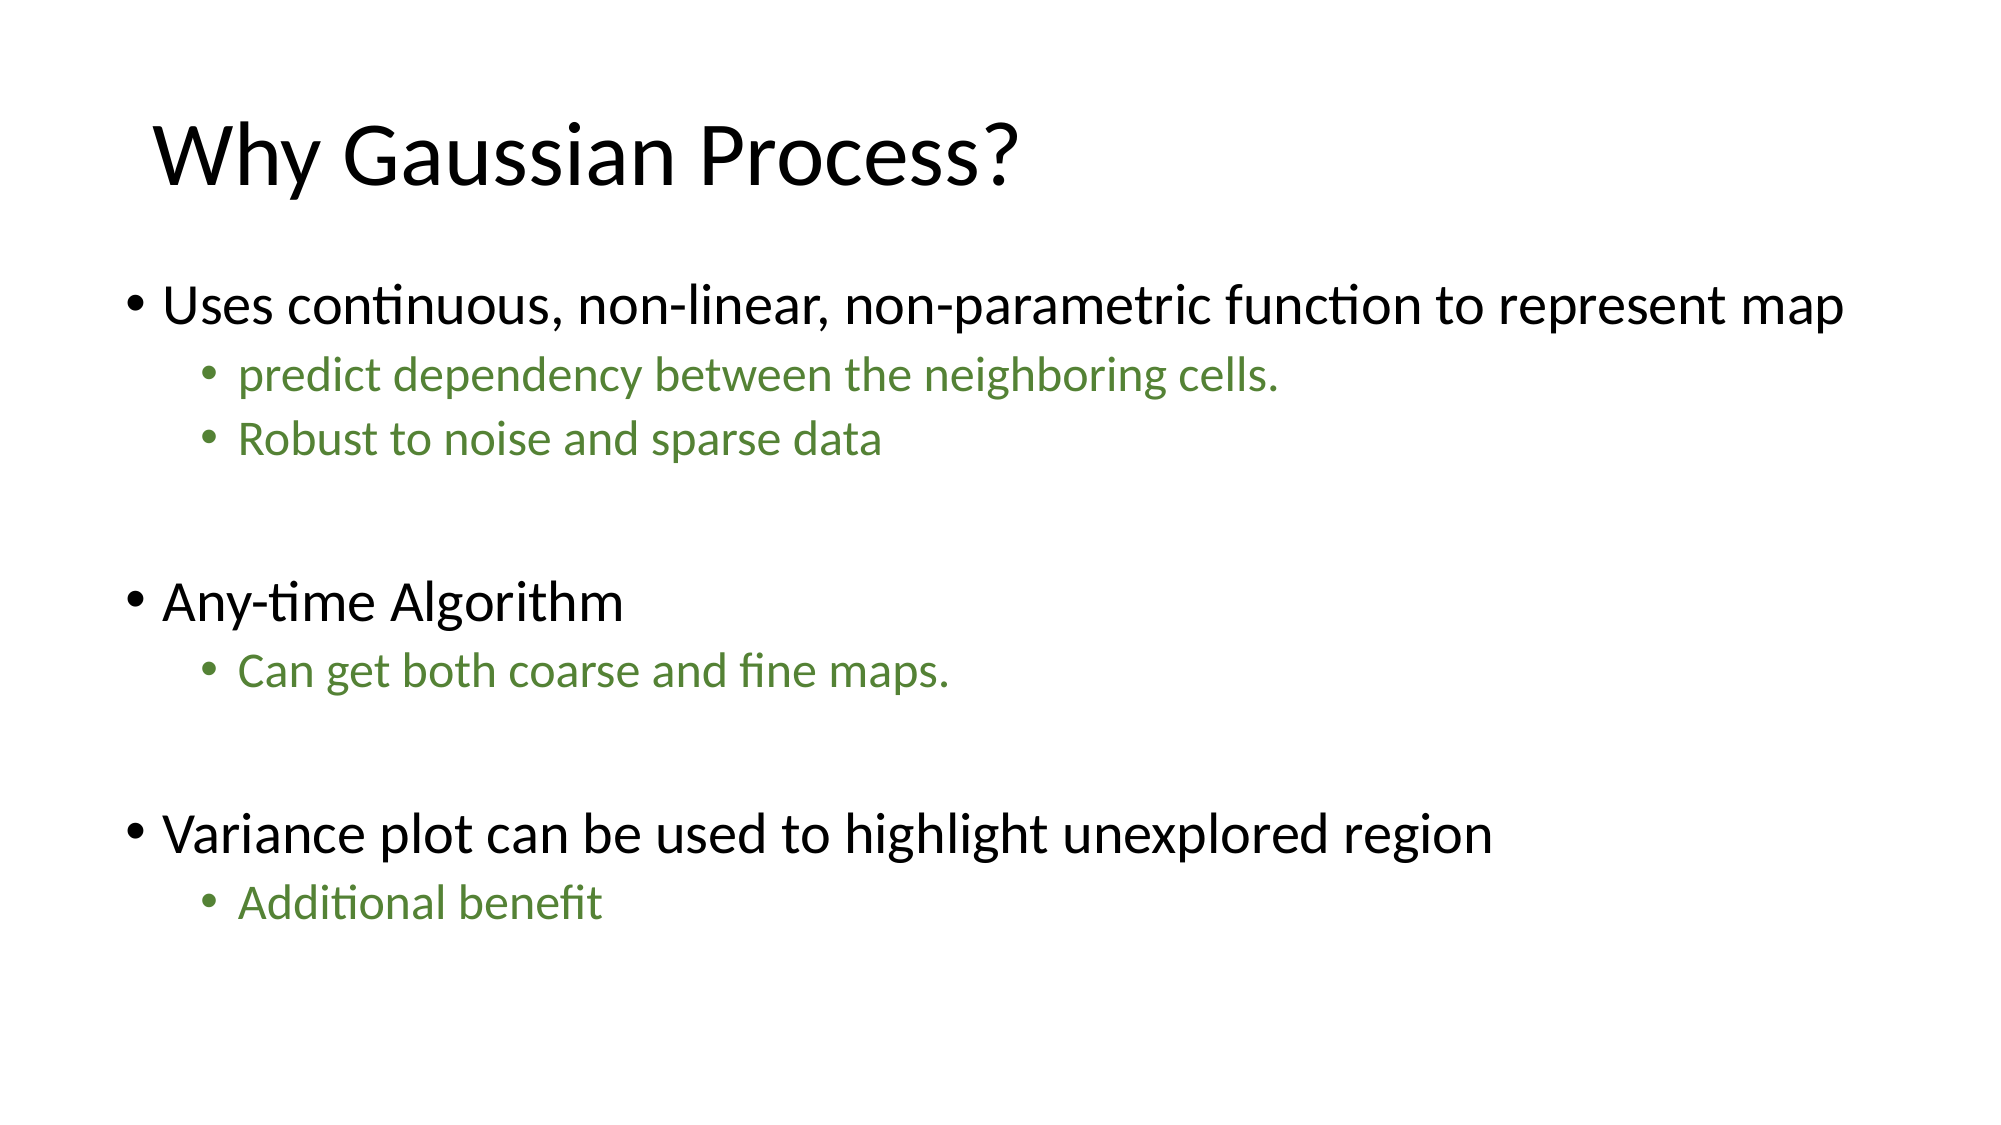

# Why Gaussian Process?
Uses continuous, non-linear, non-parametric function to represent map
predict dependency between the neighboring cells.
Robust to noise and sparse data

Any-time Algorithm
Can get both coarse and fine maps.

Variance plot can be used to highlight unexplored region
Additional benefit